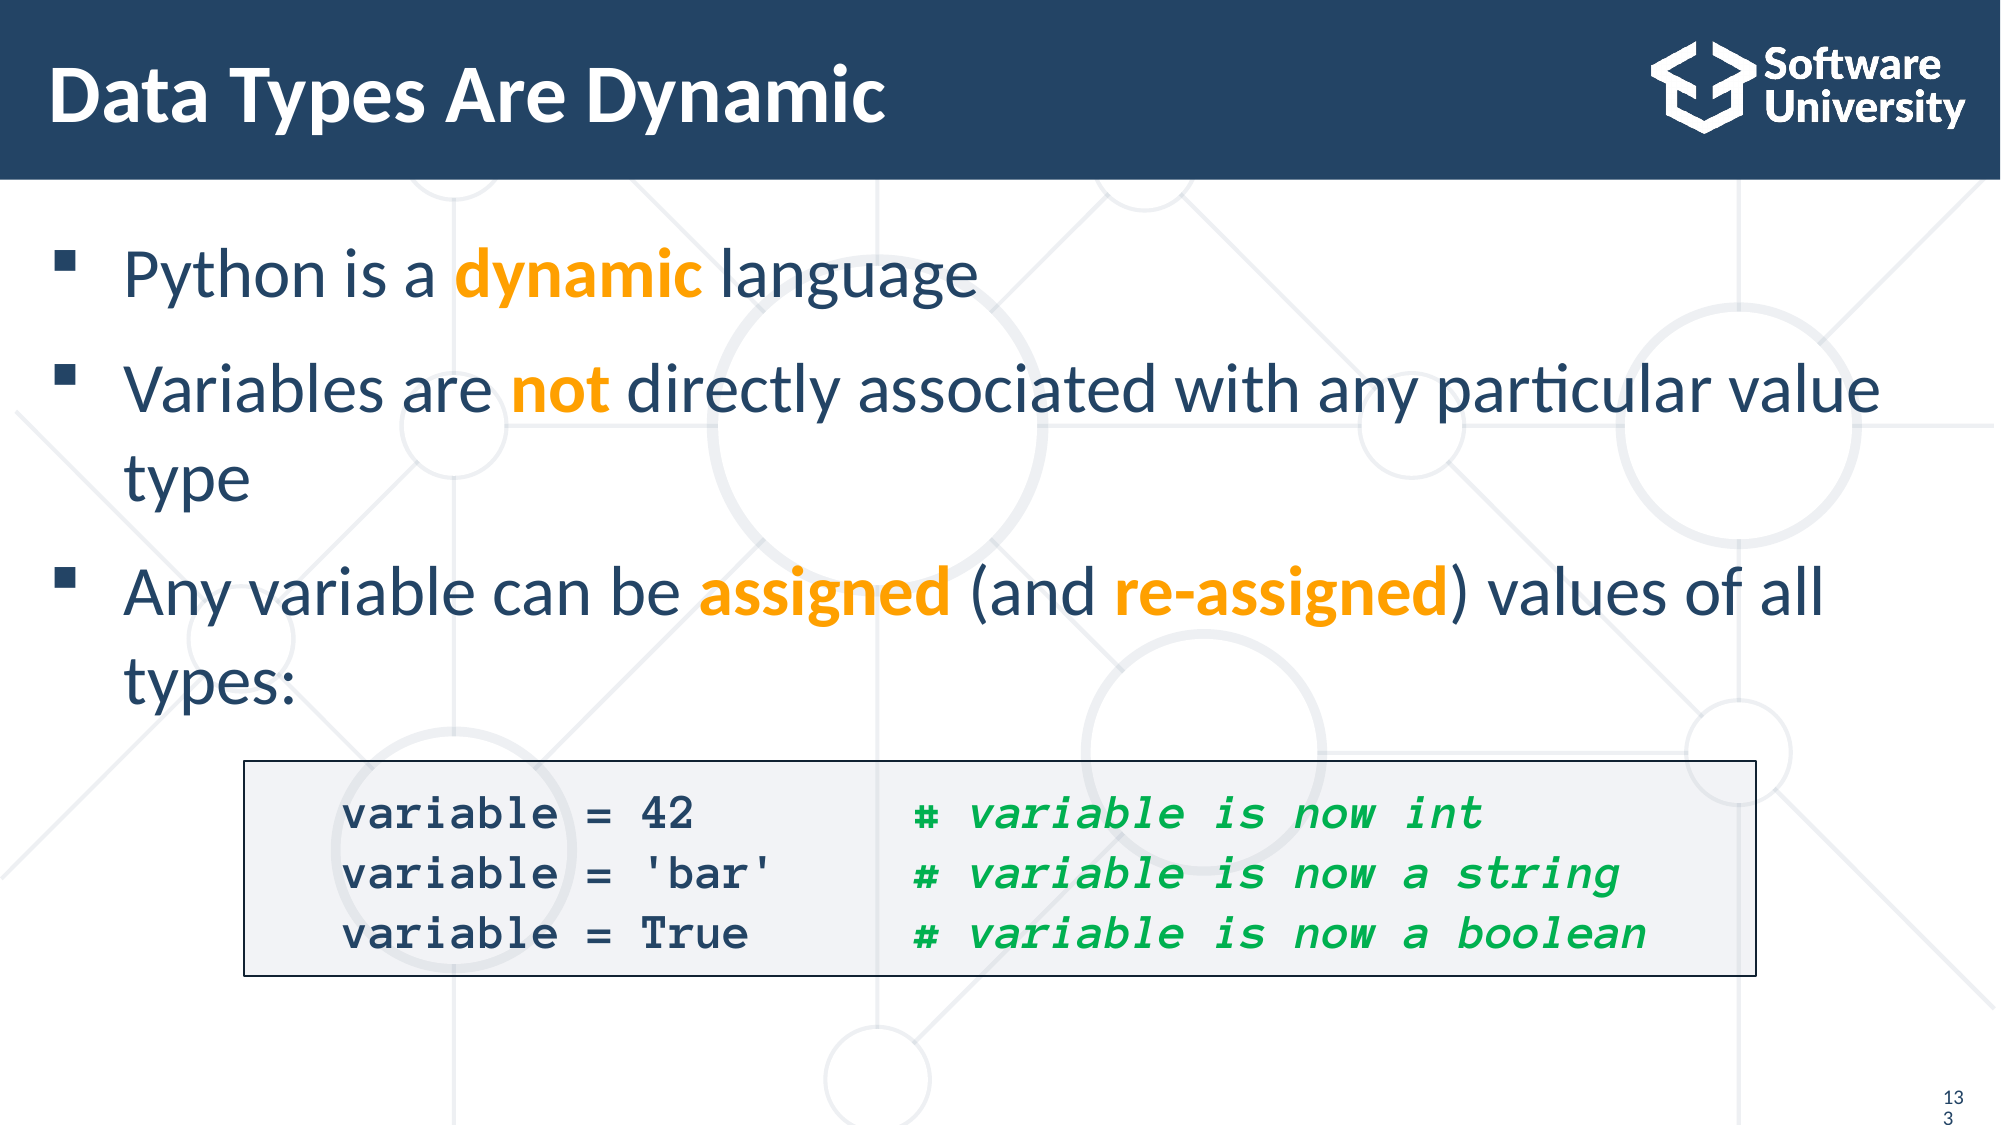

# Data Types Are Dynamic
Python is a dynamic language
Variables are not directly associated with any particular value type
Any variable can be assigned (and re-assigned) values of all types:
variable = 42        # variable is now int
variable = 'bar'     # variable is now a string
variable = True      # variable is now a boolean
133